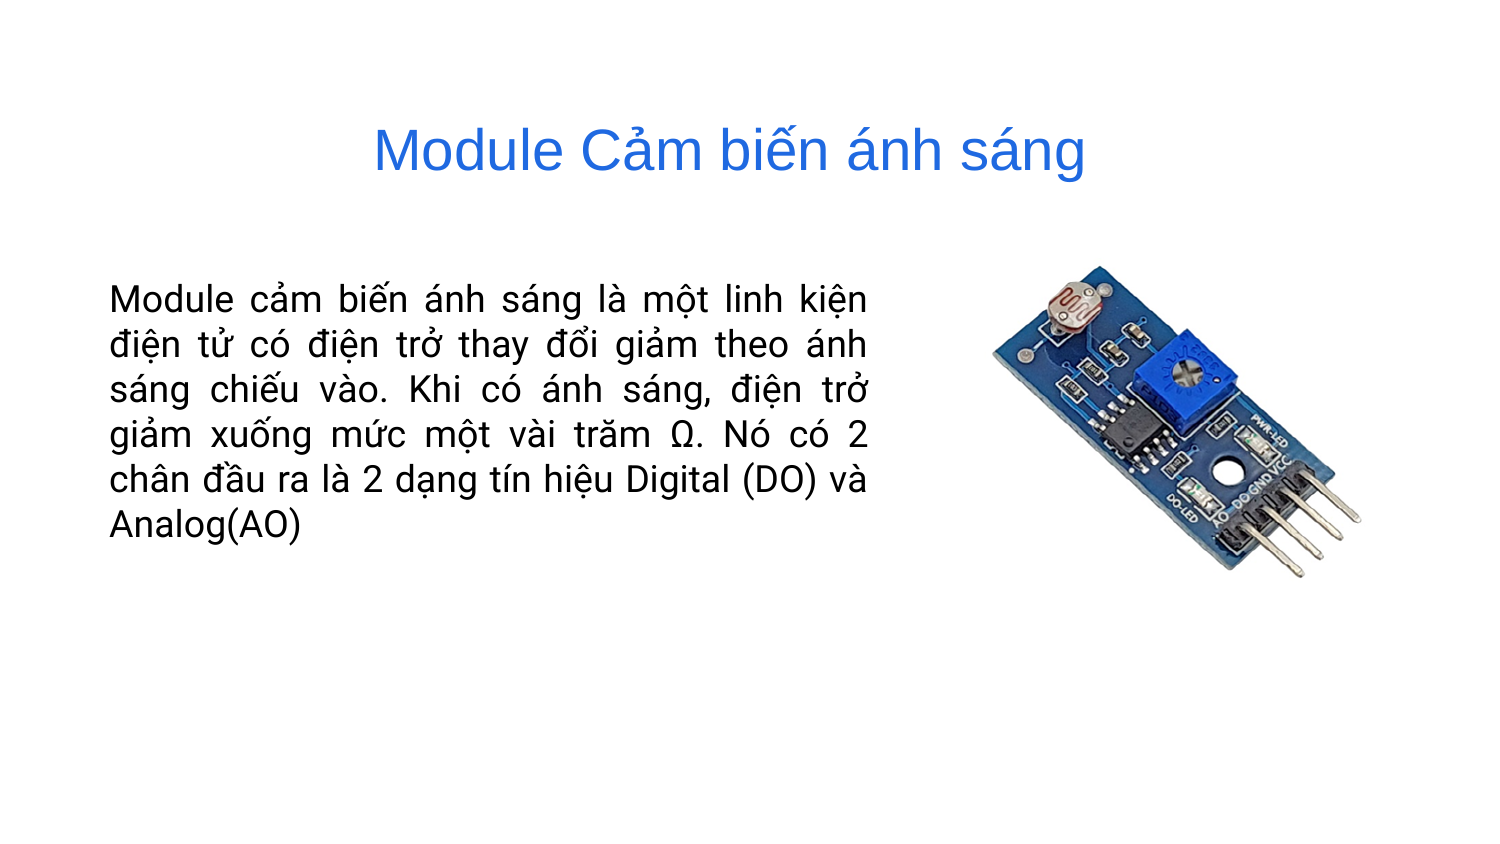

Module Cảm biến ánh sáng

Module cảm biến ánh sáng là một linh kiện điện tử có điện trở thay đổi giảm theo ánh sáng chiếu vào. Khi có ánh sáng, điện trở giảm xuống mức một vài trăm Ω. Nó có 2 chân đầu ra là 2 dạng tín hiệu Digital (DO) và Analog(AO)